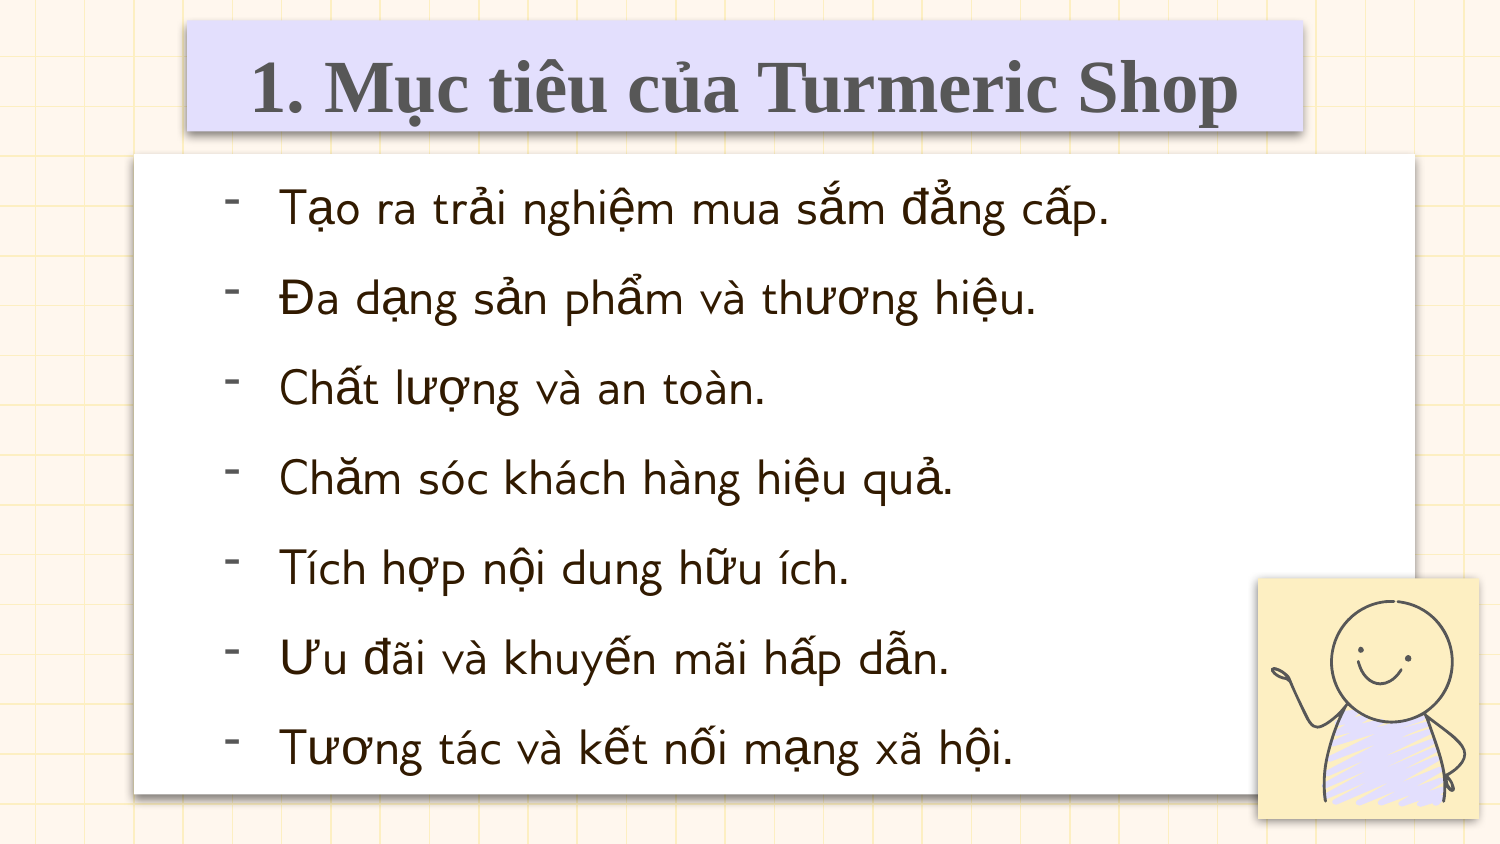

1. Mục tiêu của Turmeric Shop

Tạo ra trải nghiệm mua sắm đẳng cấp.
Đa dạng sản phẩm và thương hiệu.
Chất lượng và an toàn.
Chăm sóc khách hàng hiệu quả.
Tích hợp nội dung hữu ích.
Ưu đãi và khuyến mãi hấp dẫn.
Tương tác và kết nối mạng xã hội.
.